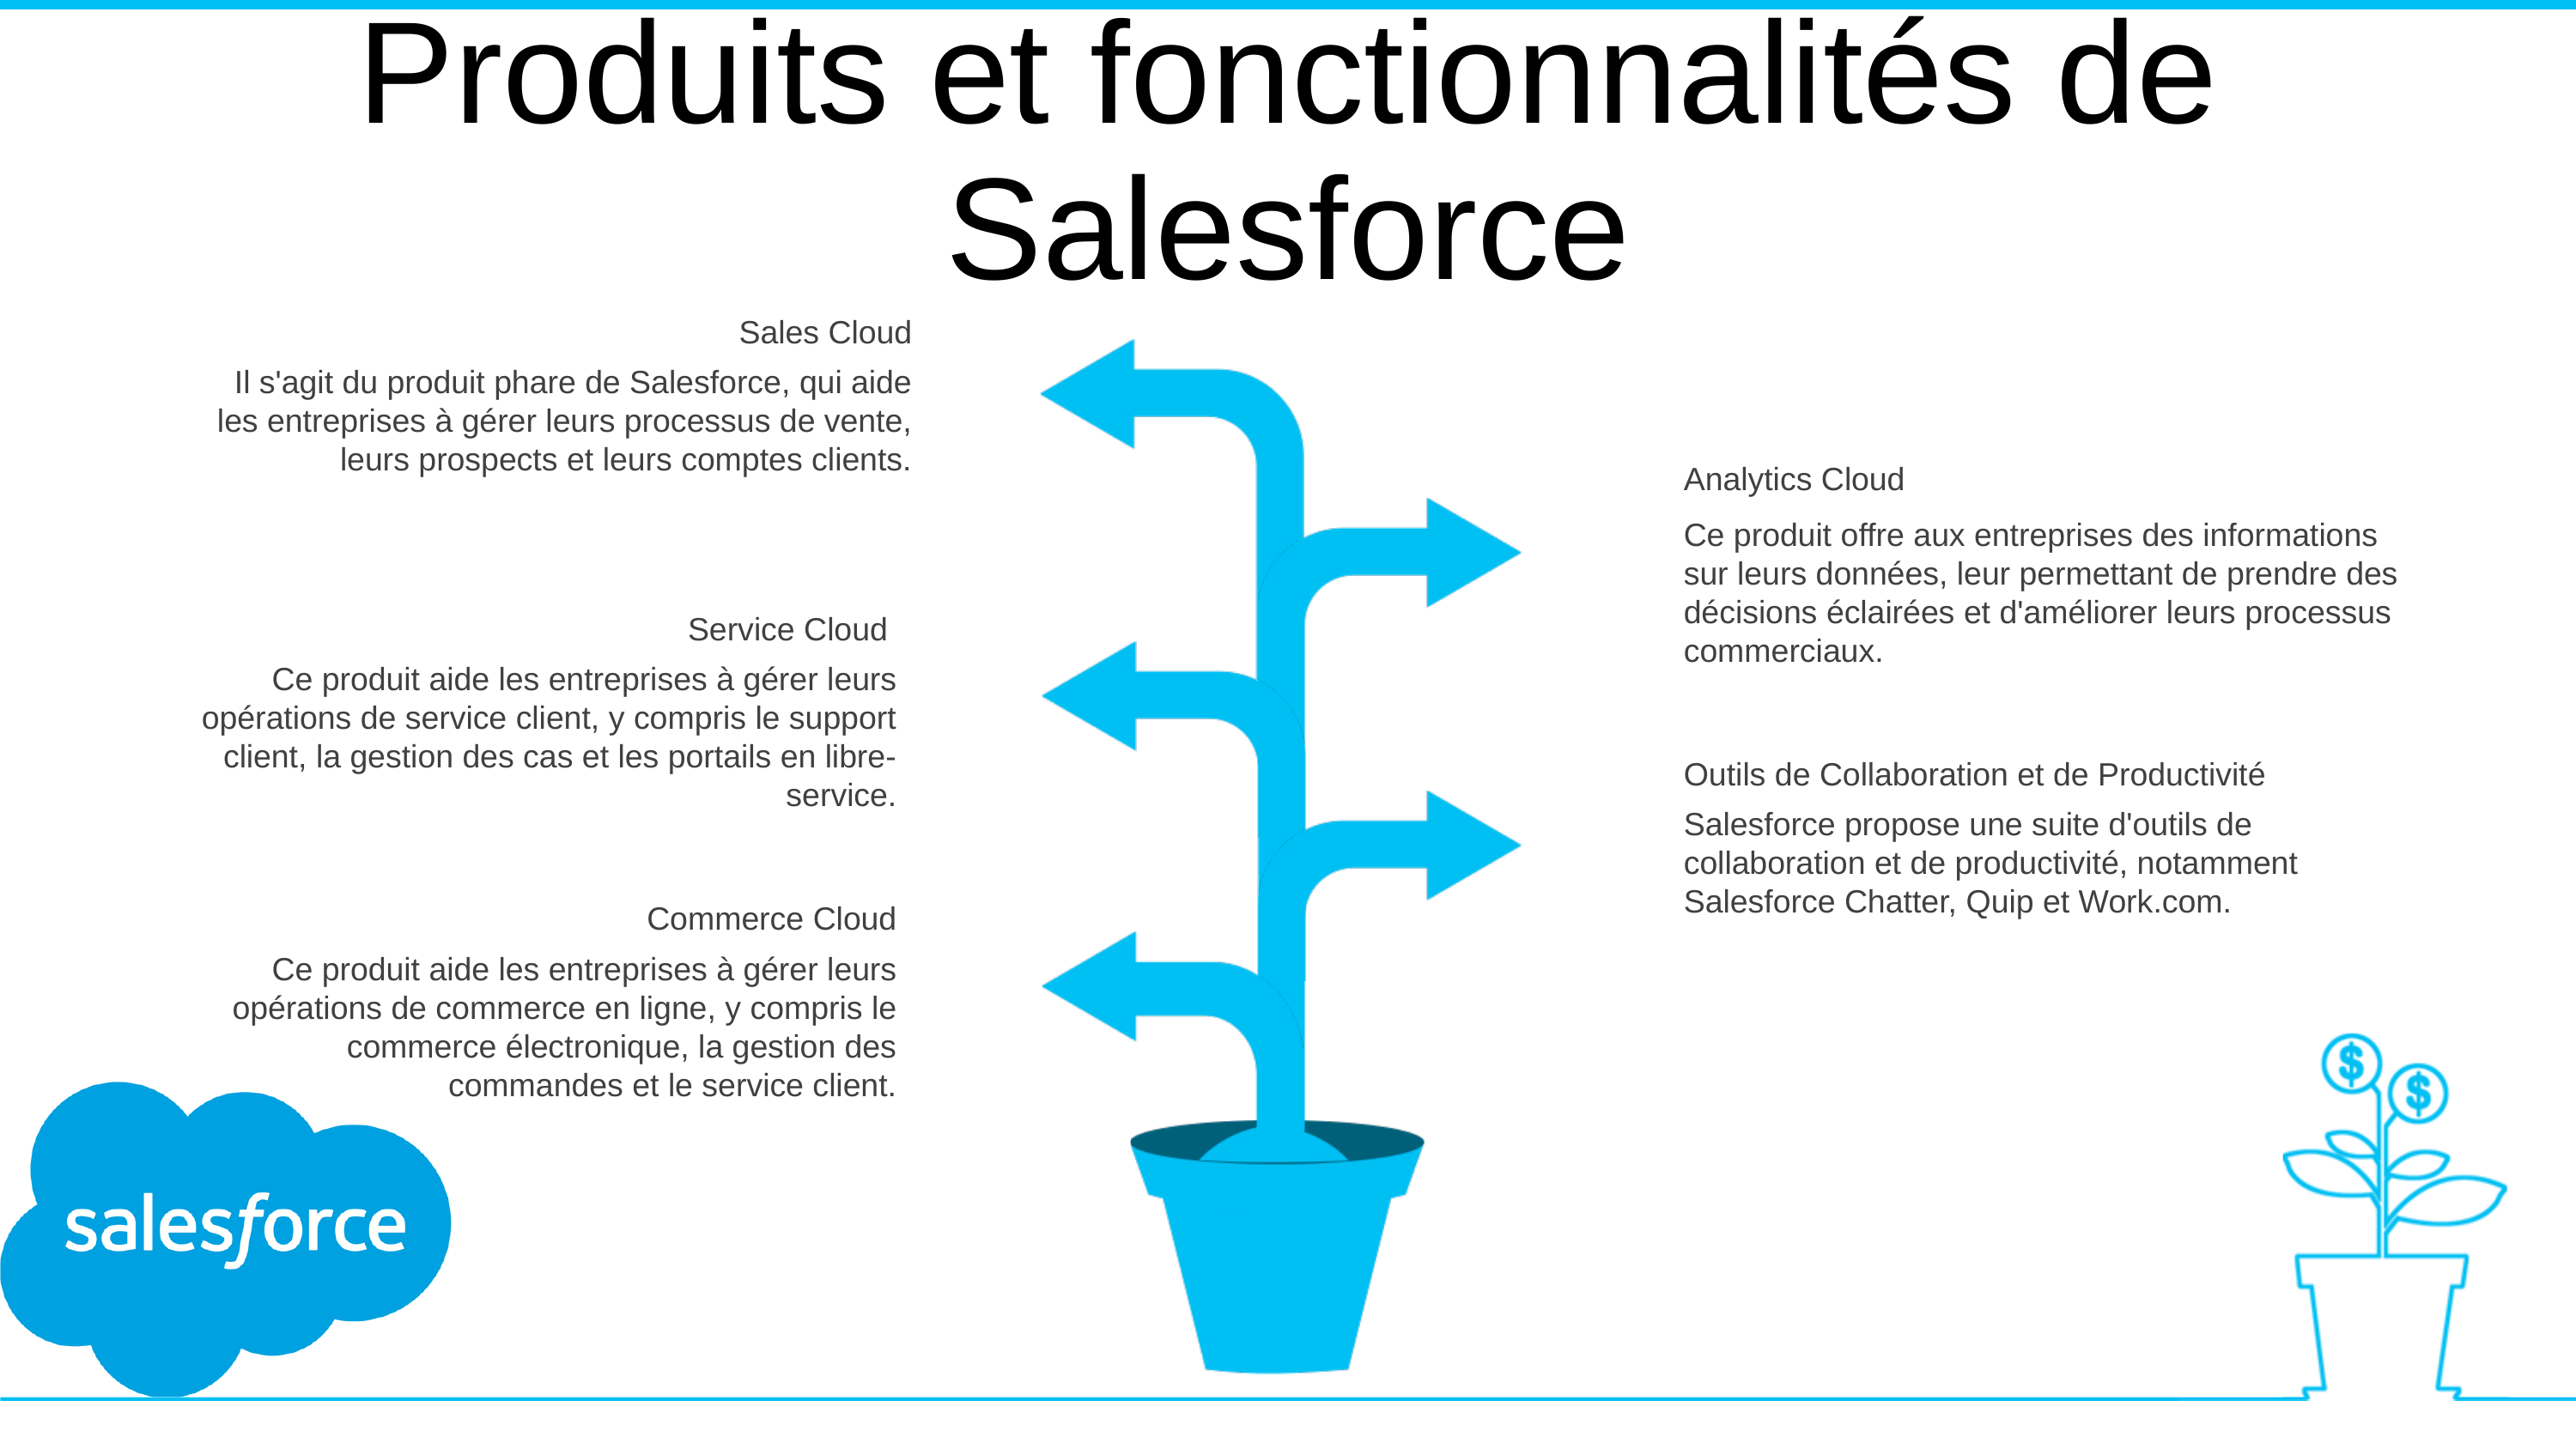

Produits et fonctionnalités de Salesforce
Sales Cloud

Il s'agit du produit phare de Salesforce, qui aide les entreprises à gérer leurs processus de vente, leurs prospects et leurs comptes clients.
Analytics Cloud

Ce produit offre aux entreprises des informations sur leurs données, leur permettant de prendre des décisions éclairées et d'améliorer leurs processus commerciaux.
Service Cloud

Ce produit aide les entreprises à gérer leurs opérations de service client, y compris le support client, la gestion des cas et les portails en libre-service.
Outils de Collaboration et de Productivité

Salesforce propose une suite d'outils de collaboration et de productivité, notamment Salesforce Chatter, Quip et Work.com.
Commerce Cloud

Ce produit aide les entreprises à gérer leurs opérations de commerce en ligne, y compris le commerce électronique, la gestion des commandes et le service client.